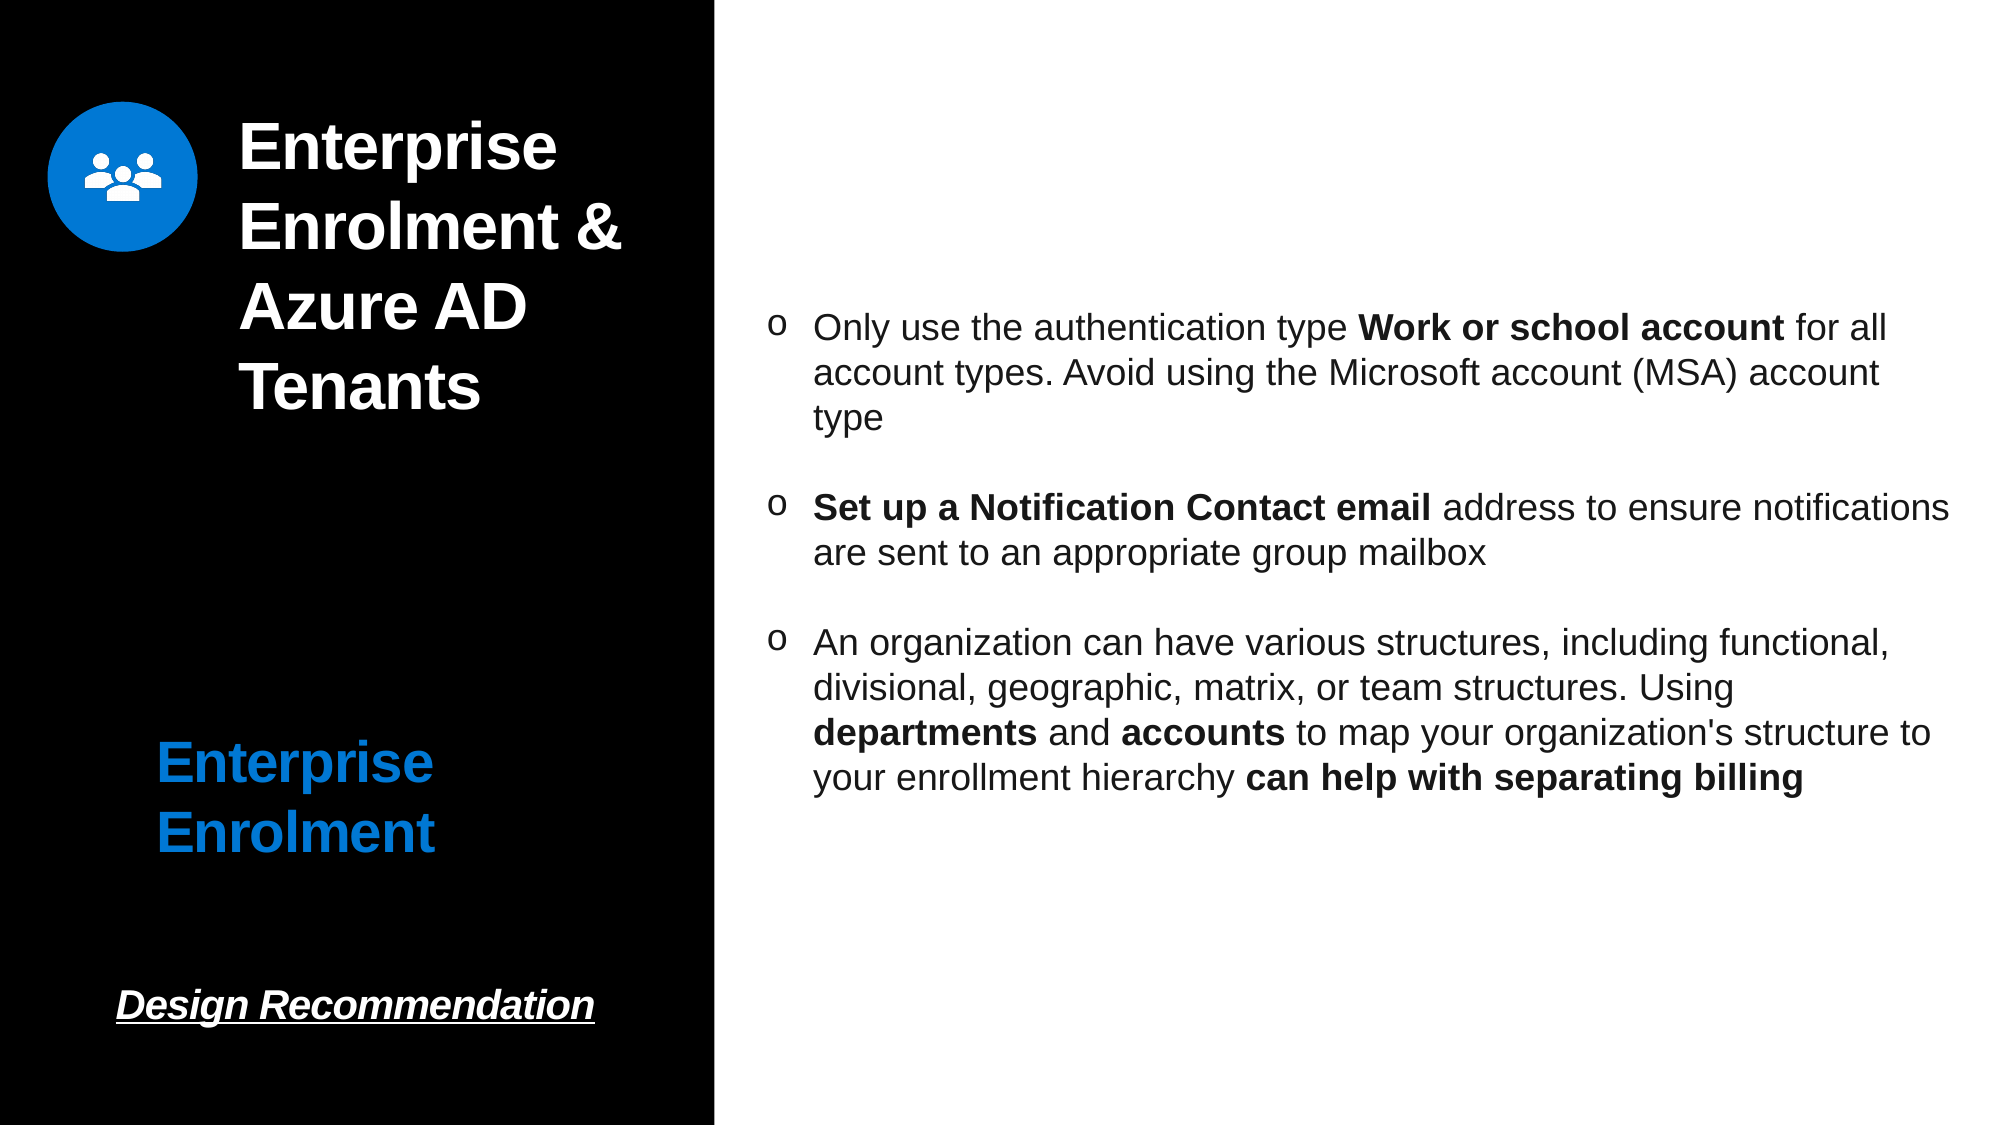

Enterprise Enrolment & Azure AD Tenants
Only use the authentication type Work or school account for all account types. Avoid using the Microsoft account (MSA) account type

Set up a Notification Contact email address to ensure notifications are sent to an appropriate group mailbox

An organization can have various structures, including functional, divisional, geographic, matrix, or team structures. Using departments and accounts to map your organization's structure to your enrollment hierarchy can help with separating billing

# Enterprise Enrolment
Design Recommendation